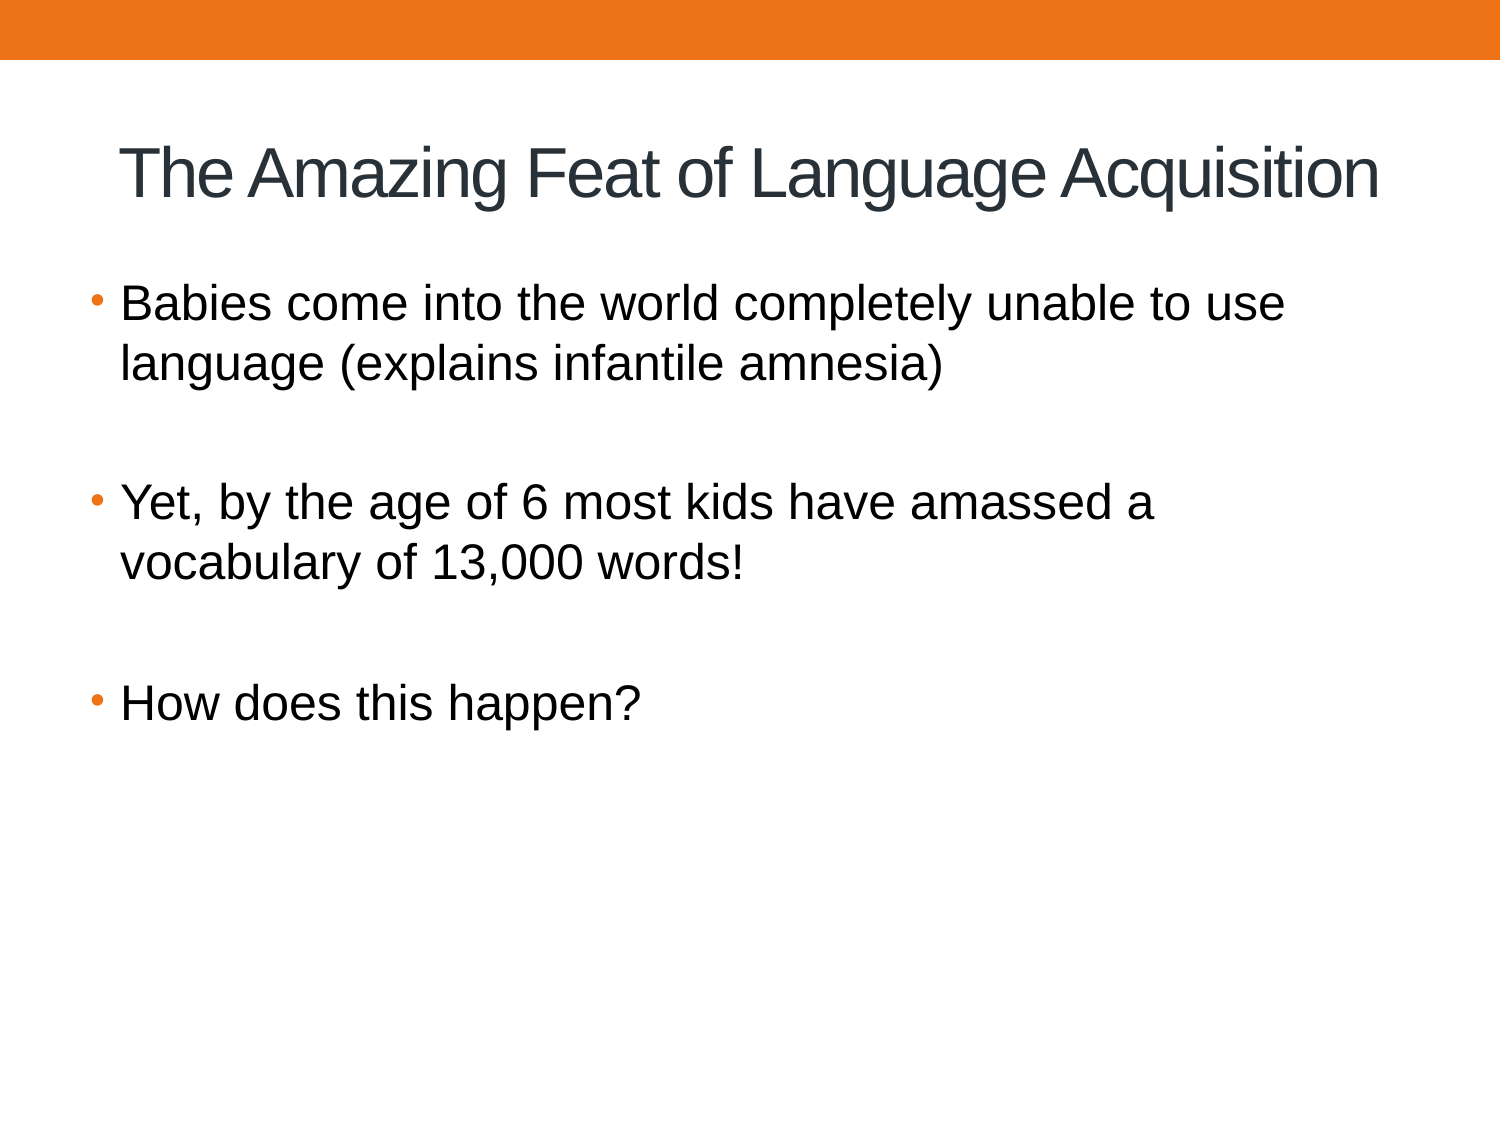

# The Amazing Feat of Language Acquisition
Babies come into the world completely unable to use language (explains infantile amnesia)

Yet, by the age of 6 most kids have amassed a vocabulary of 13,000 words!

How does this happen?